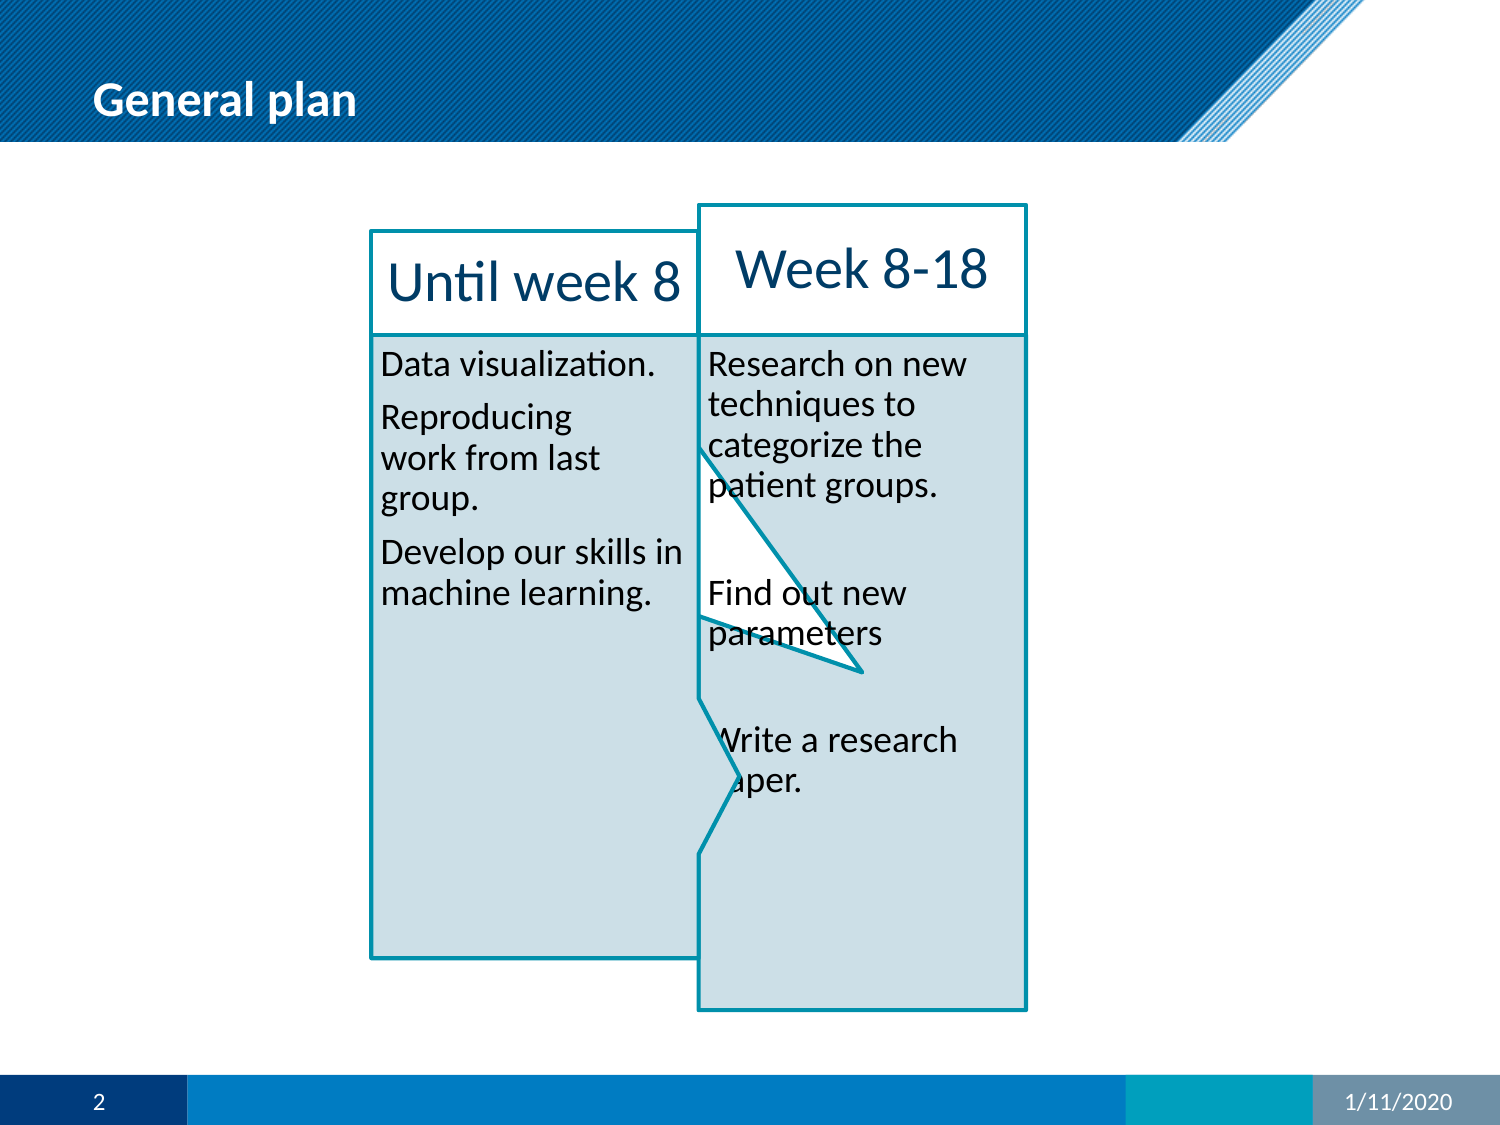

General plan
Research on new techniques to categorize the patient groups.

Find out new parameters

Write a research paper.

Week 8-18
Data visualization.
Reproducing        work from last group.
Develop our skills in machine learning.

Until week 8
2
1/11/2020